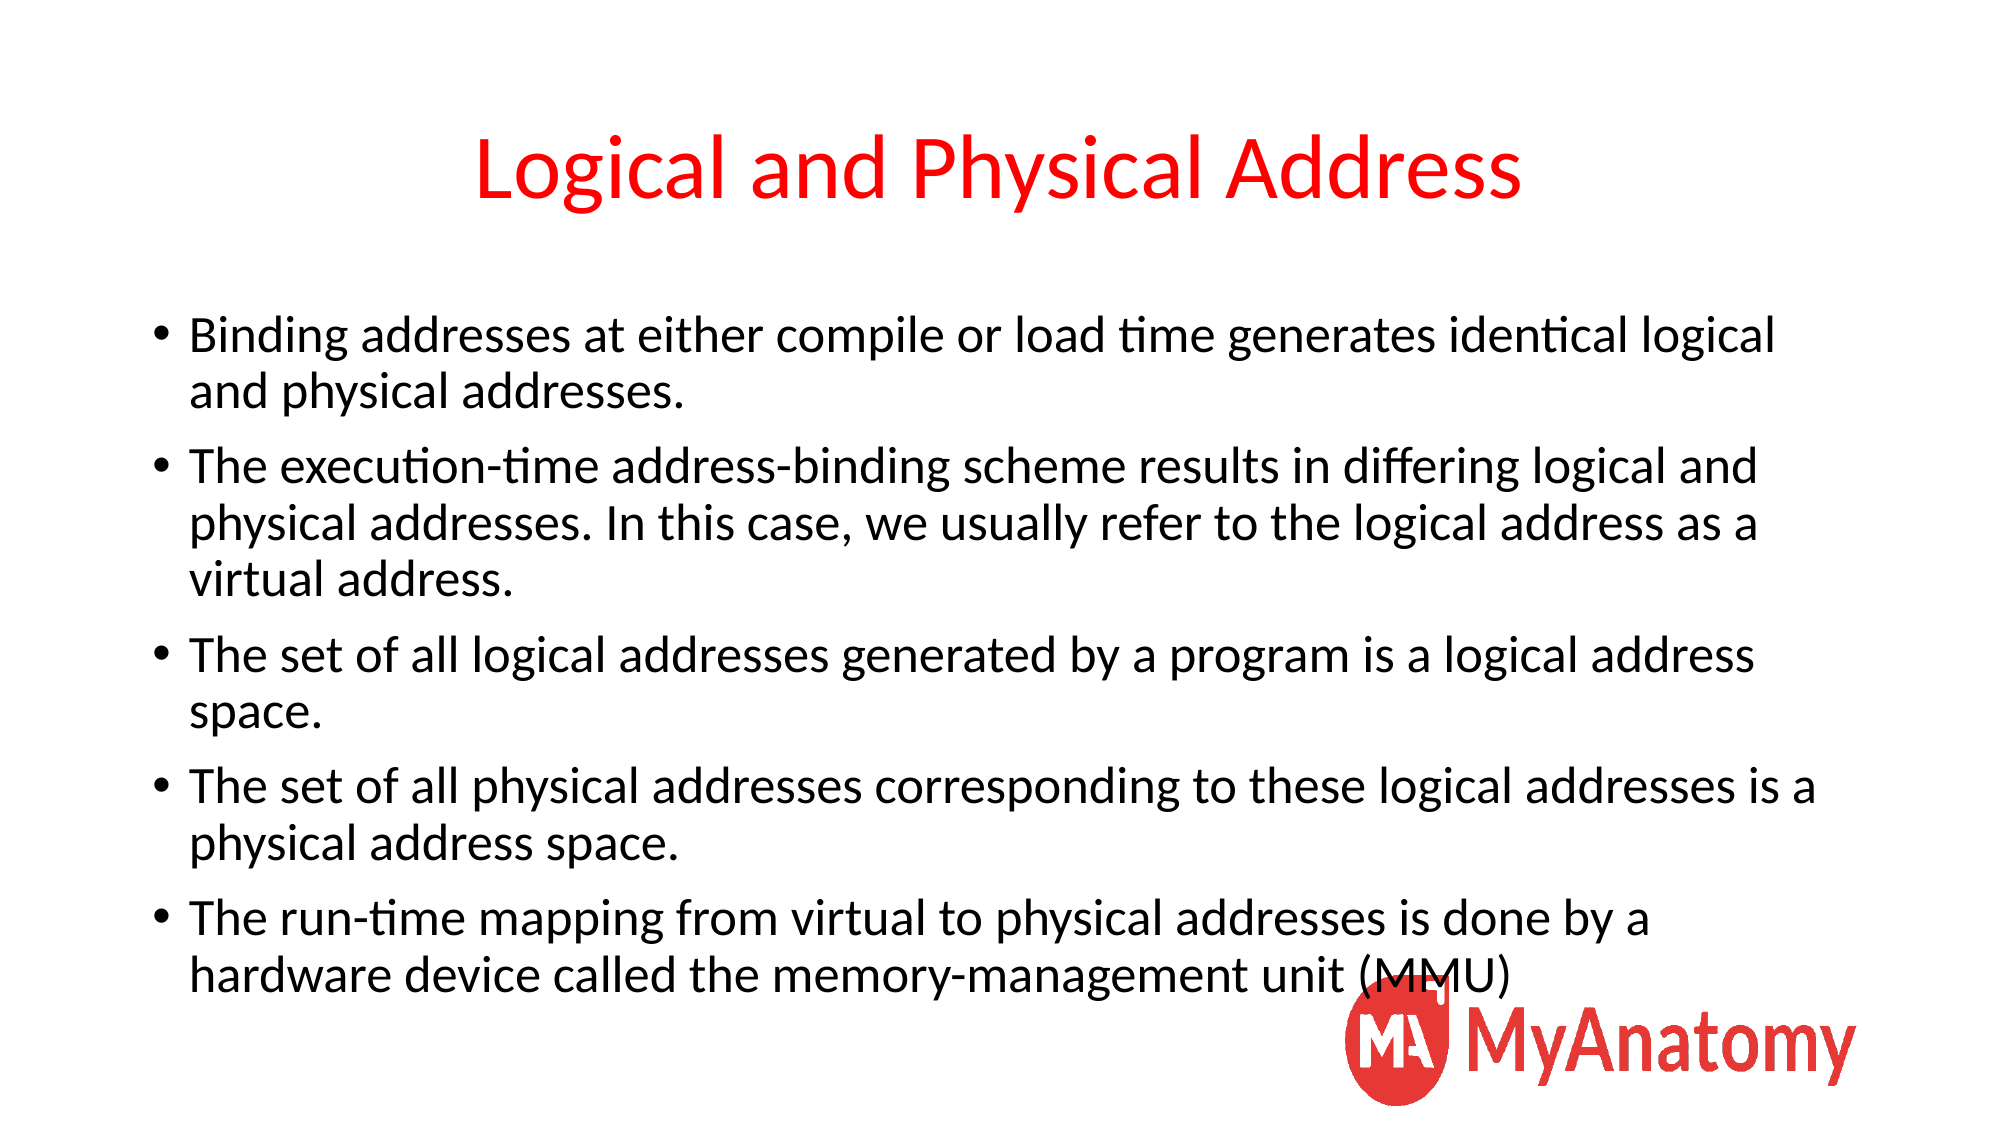

# Logical and Physical Address
Binding addresses at either compile or load time generates identical logical and physical addresses.
The execution-time address-binding scheme results in differing logical and physical addresses. In this case, we usually refer to the logical address as a virtual address.
The set of all logical addresses generated by a program is a logical address space.
The set of all physical addresses corresponding to these logical addresses is a physical address space.
The run-time mapping from virtual to physical addresses is done by a hardware device called the memory-management unit (MMU)